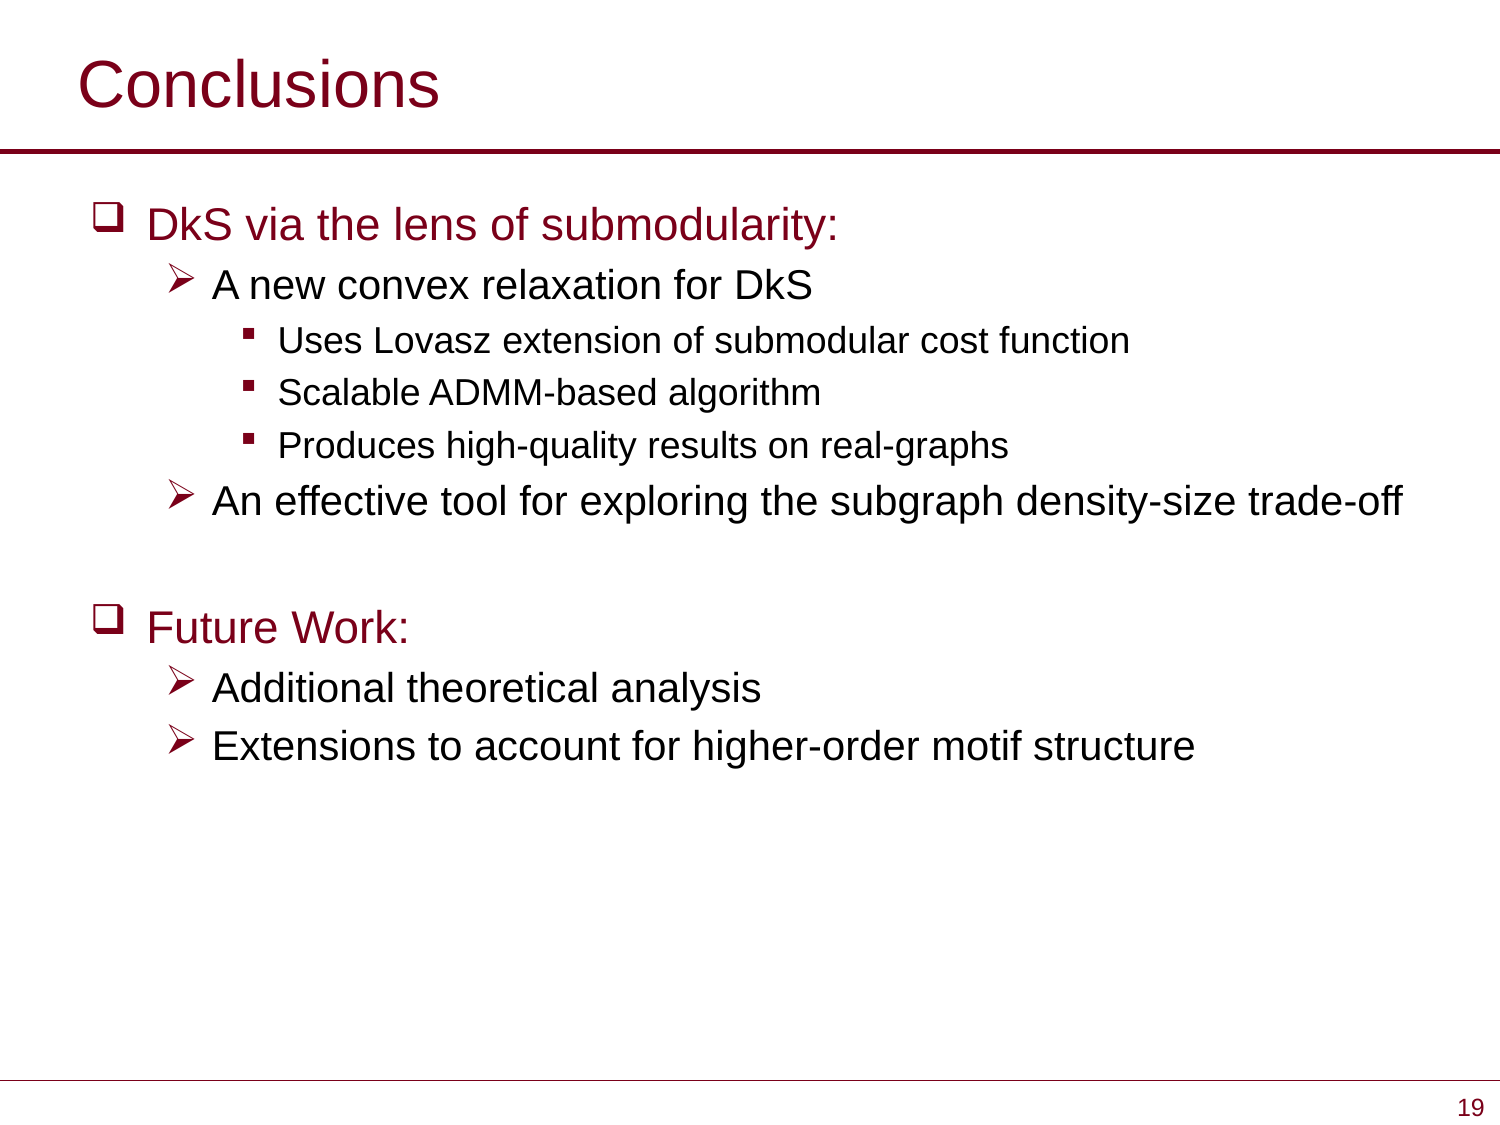

# Conclusions
DkS via the lens of submodularity:
A new convex relaxation for DkS
Uses Lovasz extension of submodular cost function
Scalable ADMM-based algorithm
Produces high-quality results on real-graphs
An effective tool for exploring the subgraph density-size trade-off

Future Work:
Additional theoretical analysis
Extensions to account for higher-order motif structure

19